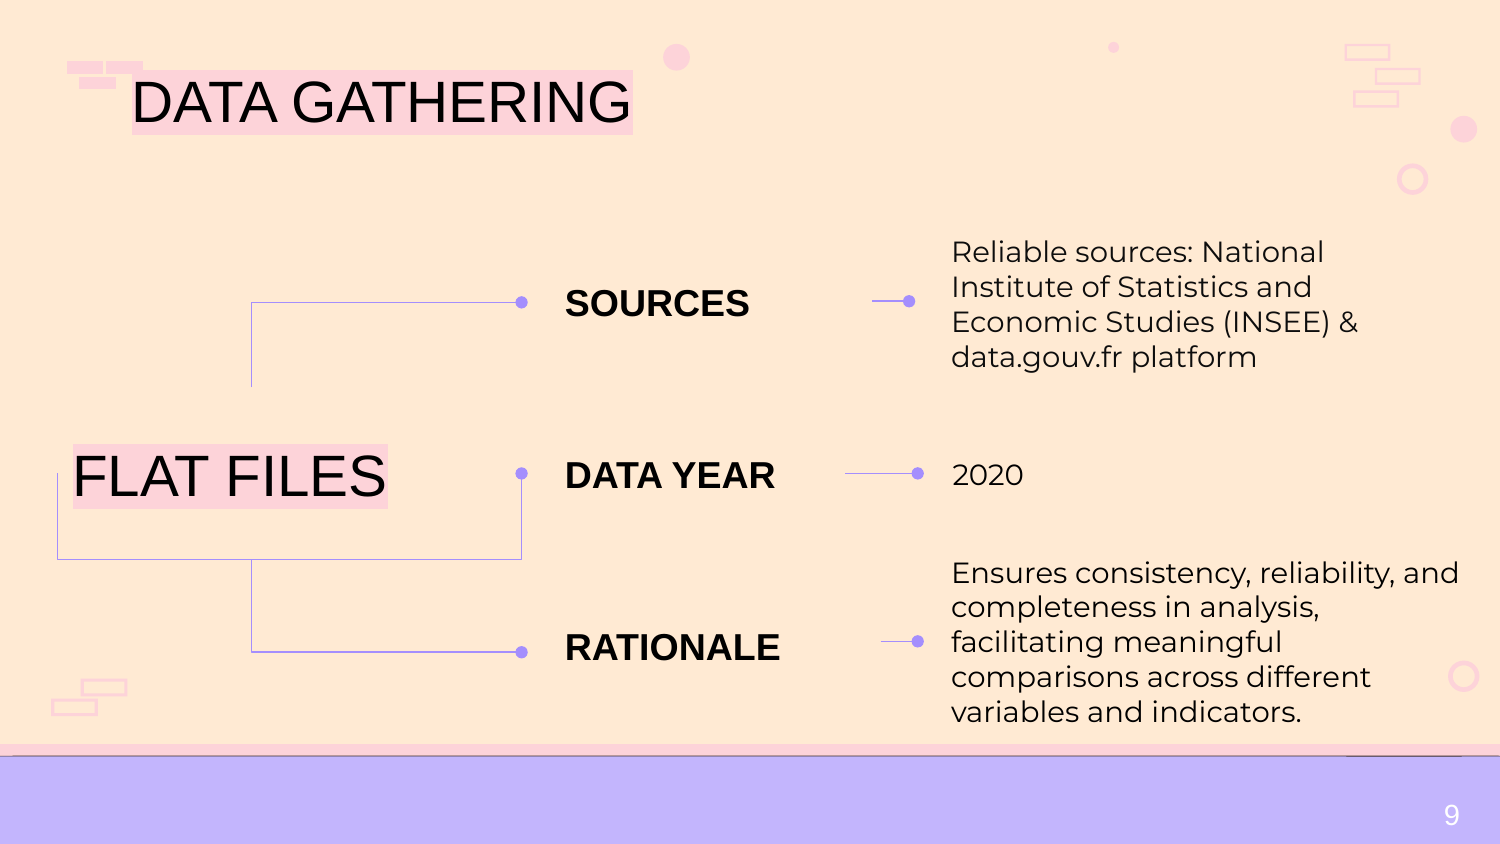

# DATA GATHERING
Reliable sources: National Institute of Statistics and Economic Studies (INSEE) & data.gouv.fr platform
SOURCES
FLAT FILES
2020
DATA YEAR
Ensures consistency, reliability, and completeness in analysis, facilitating meaningful comparisons across different variables and indicators.
RATIONALE
9